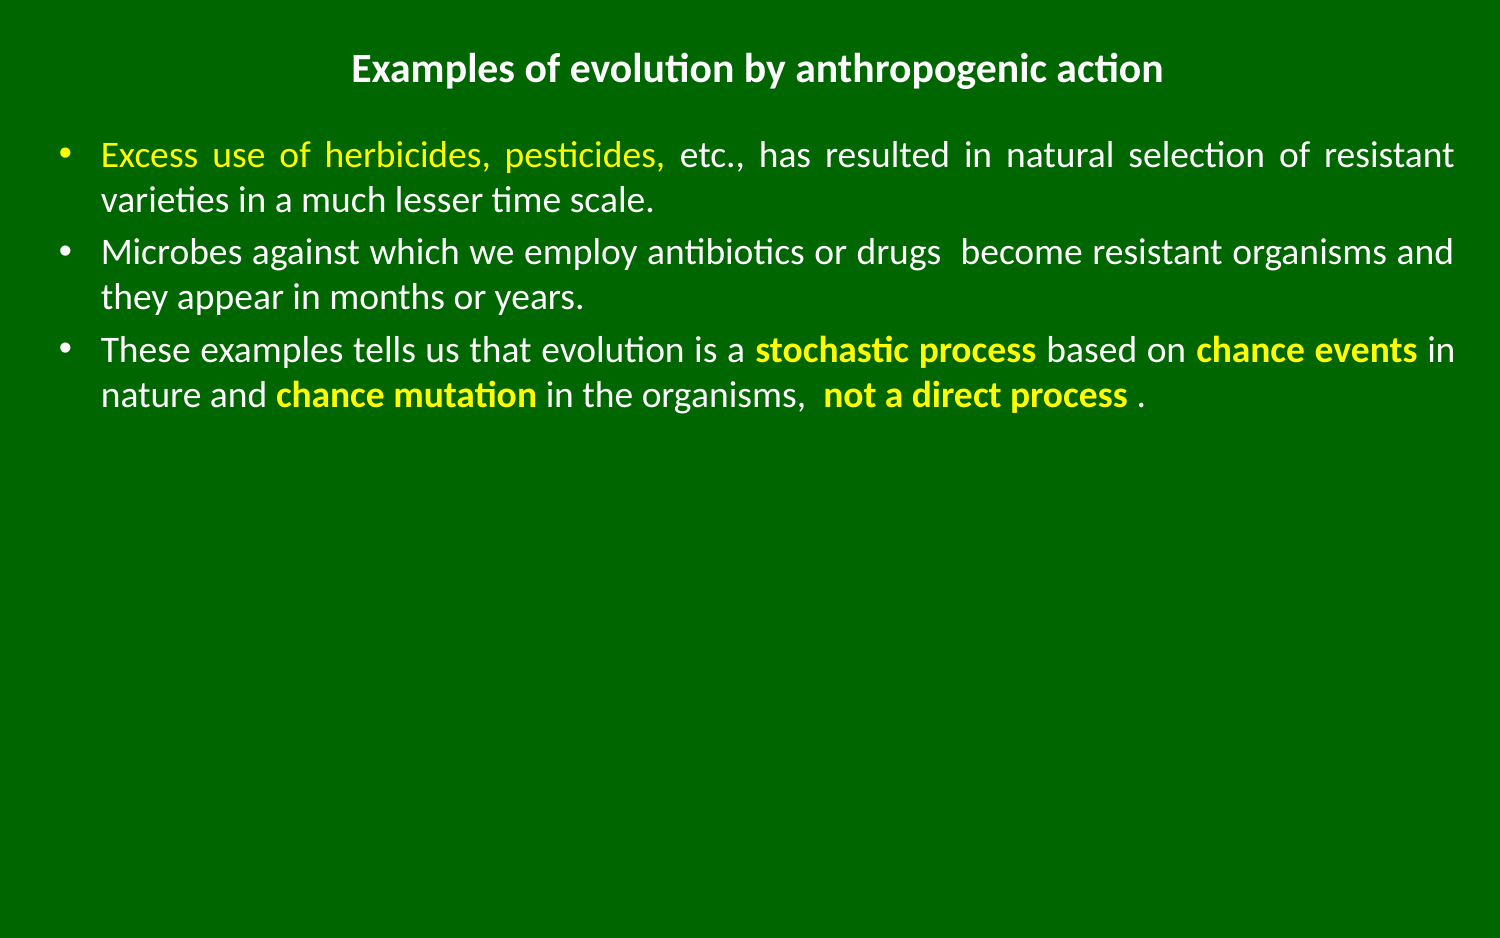

# Examples of evolution by anthropogenic action
Excess use of herbicides, pesticides, etc., has resulted in natural selection of resistant varieties in a much lesser time scale.
Microbes against which we employ antibiotics or drugs  become resistant organisms and they appear in months or years.
These examples tells us that evolution is a stochastic process based on chance events in nature and chance mutation in the organisms,  not a direct process .